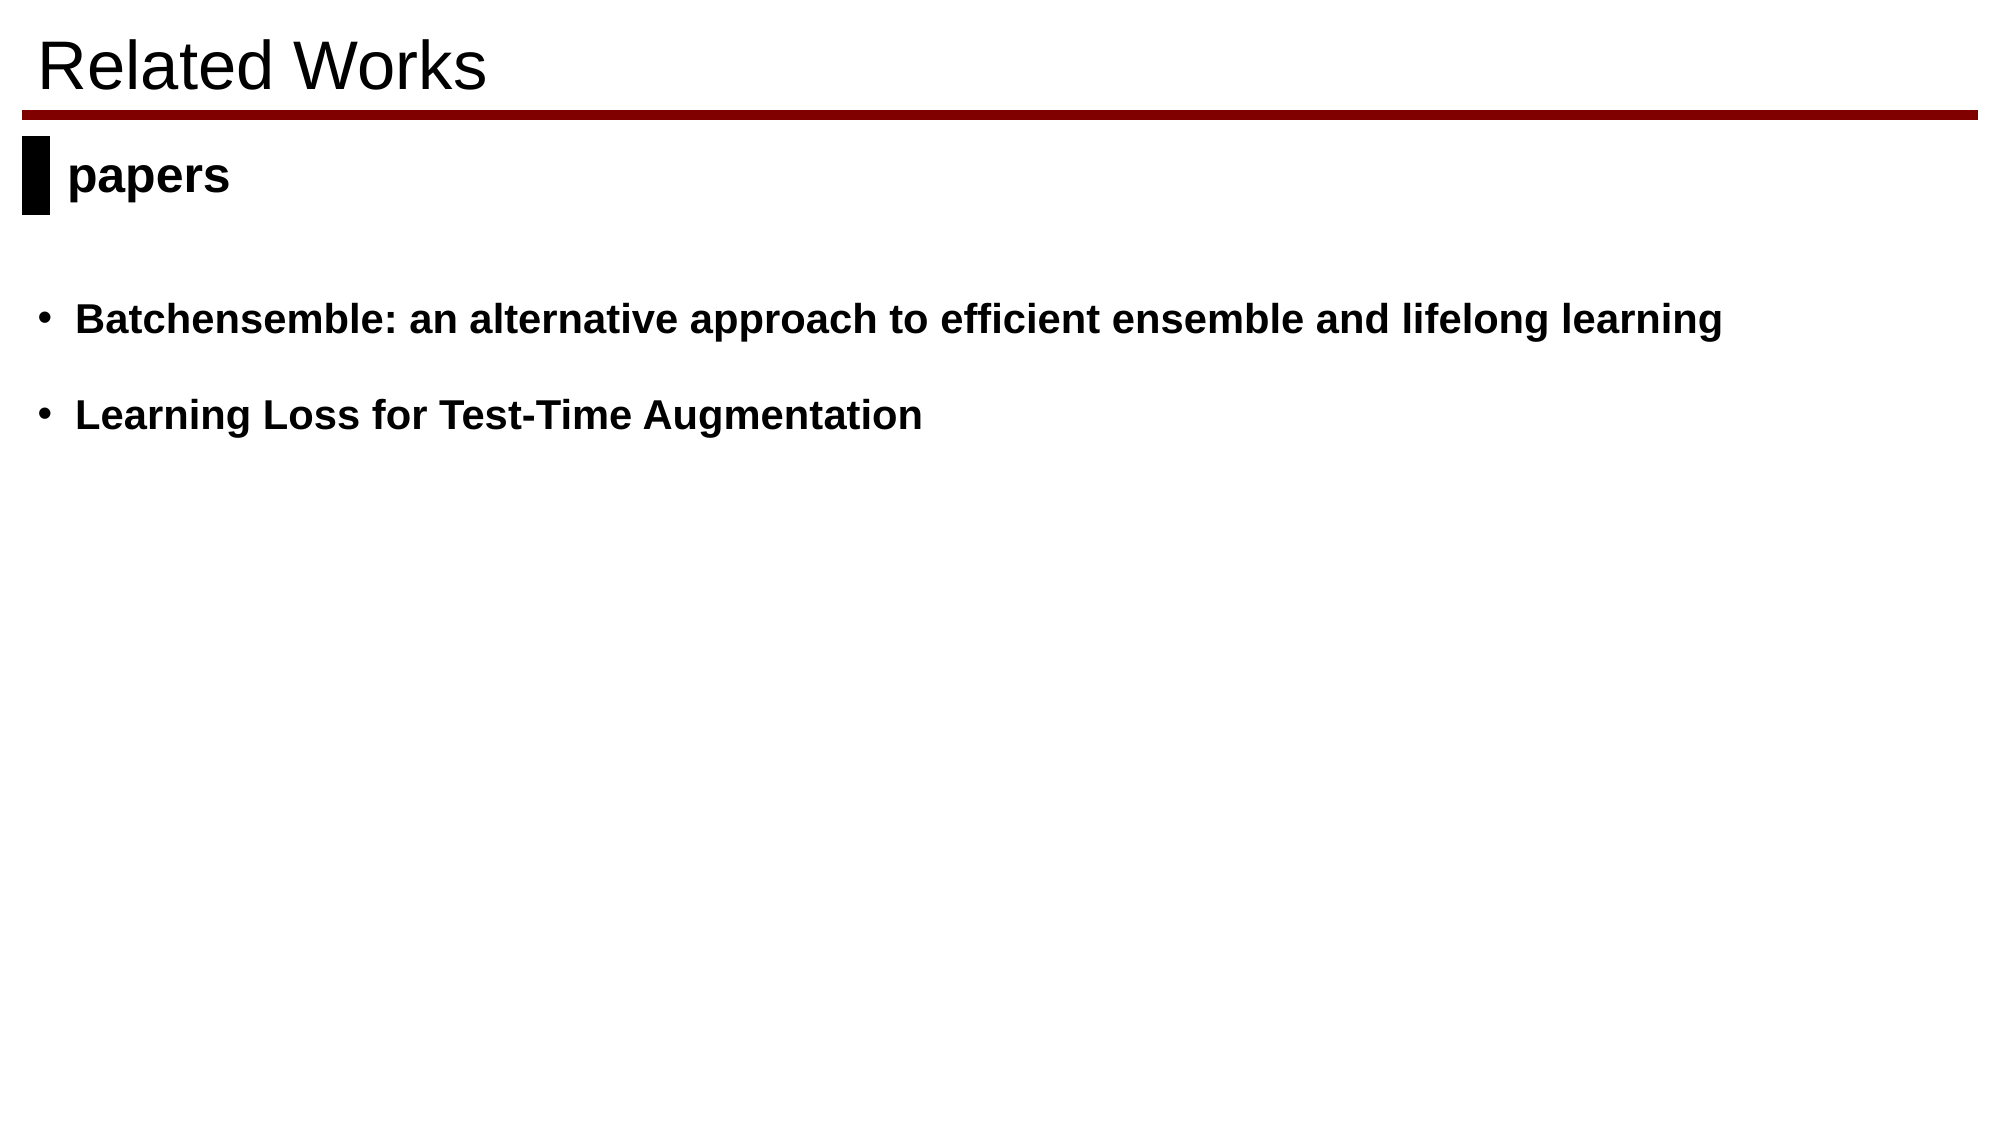

# Related Works
papers
Batchensemble: an alternative approach to efficient ensemble and lifelong learning
Learning Loss for Test-Time Augmentation